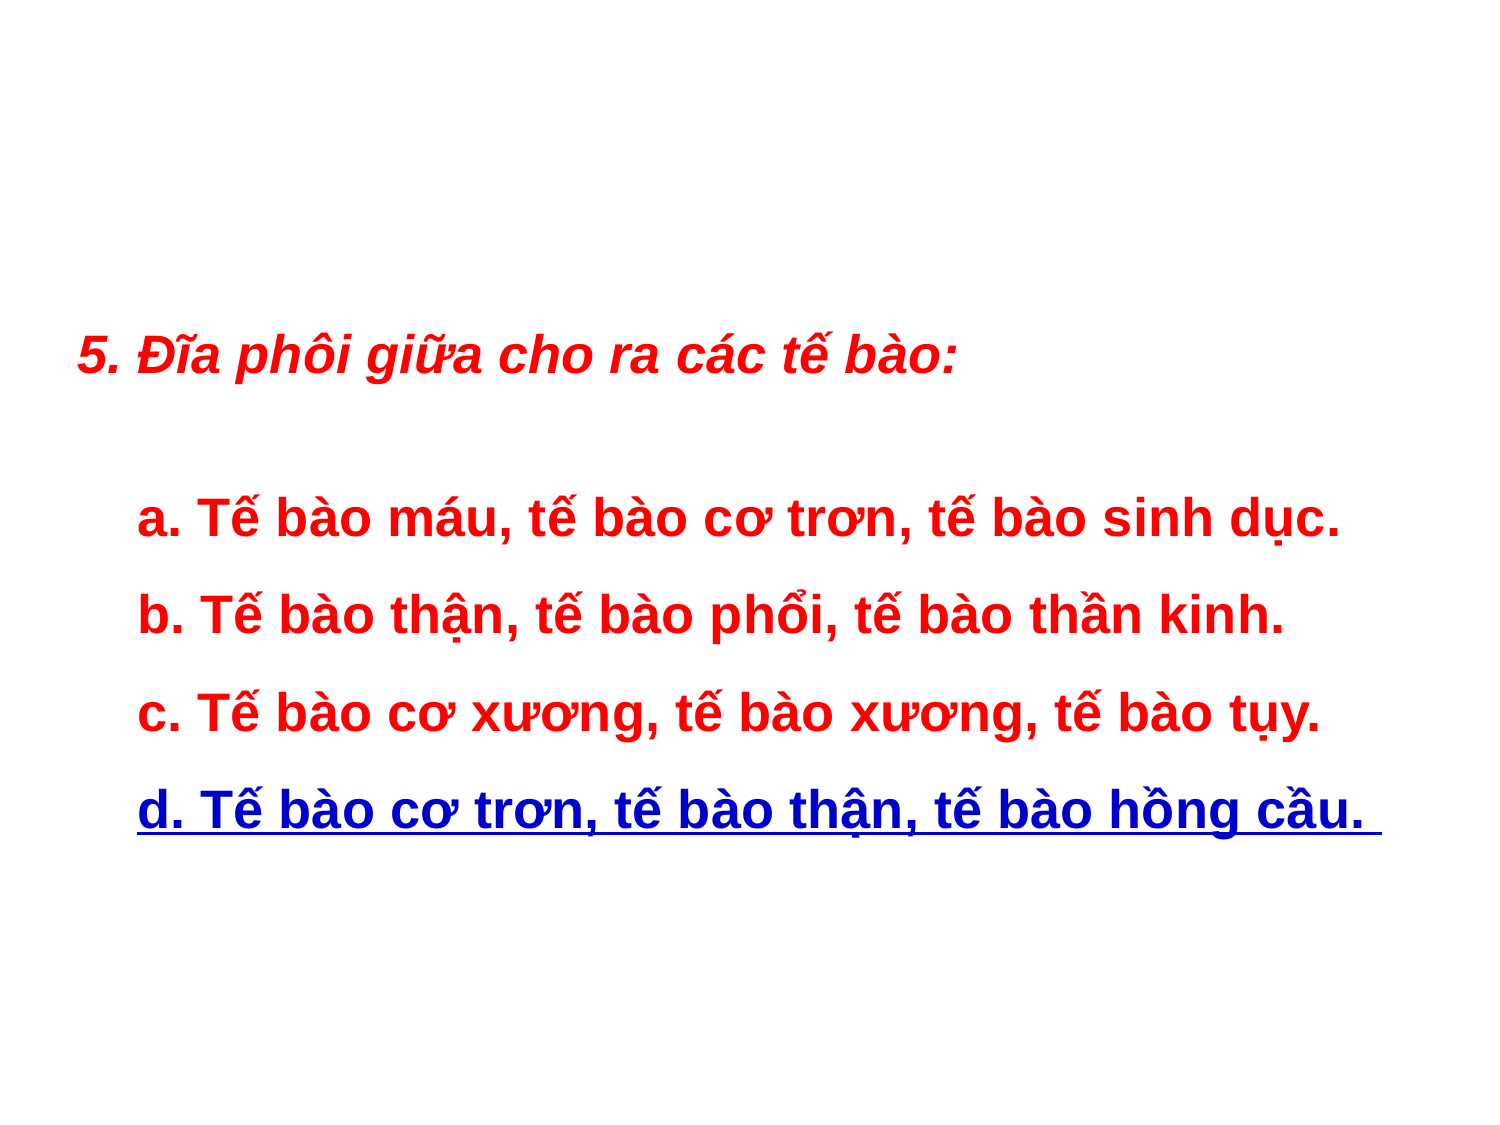

5. Đĩa phôi giữa cho ra các tế bào:

    a. Tế bào máu, tế bào cơ trơn, tế bào sinh dục.
    b. Tế bào thận, tế bào phổi, tế bào thần kinh.
    c. Tế bào cơ xương, tế bào xương, tế bào tụy.
    d. Tế bào cơ trơn, tế bào thận, tế bào hồng cầu.